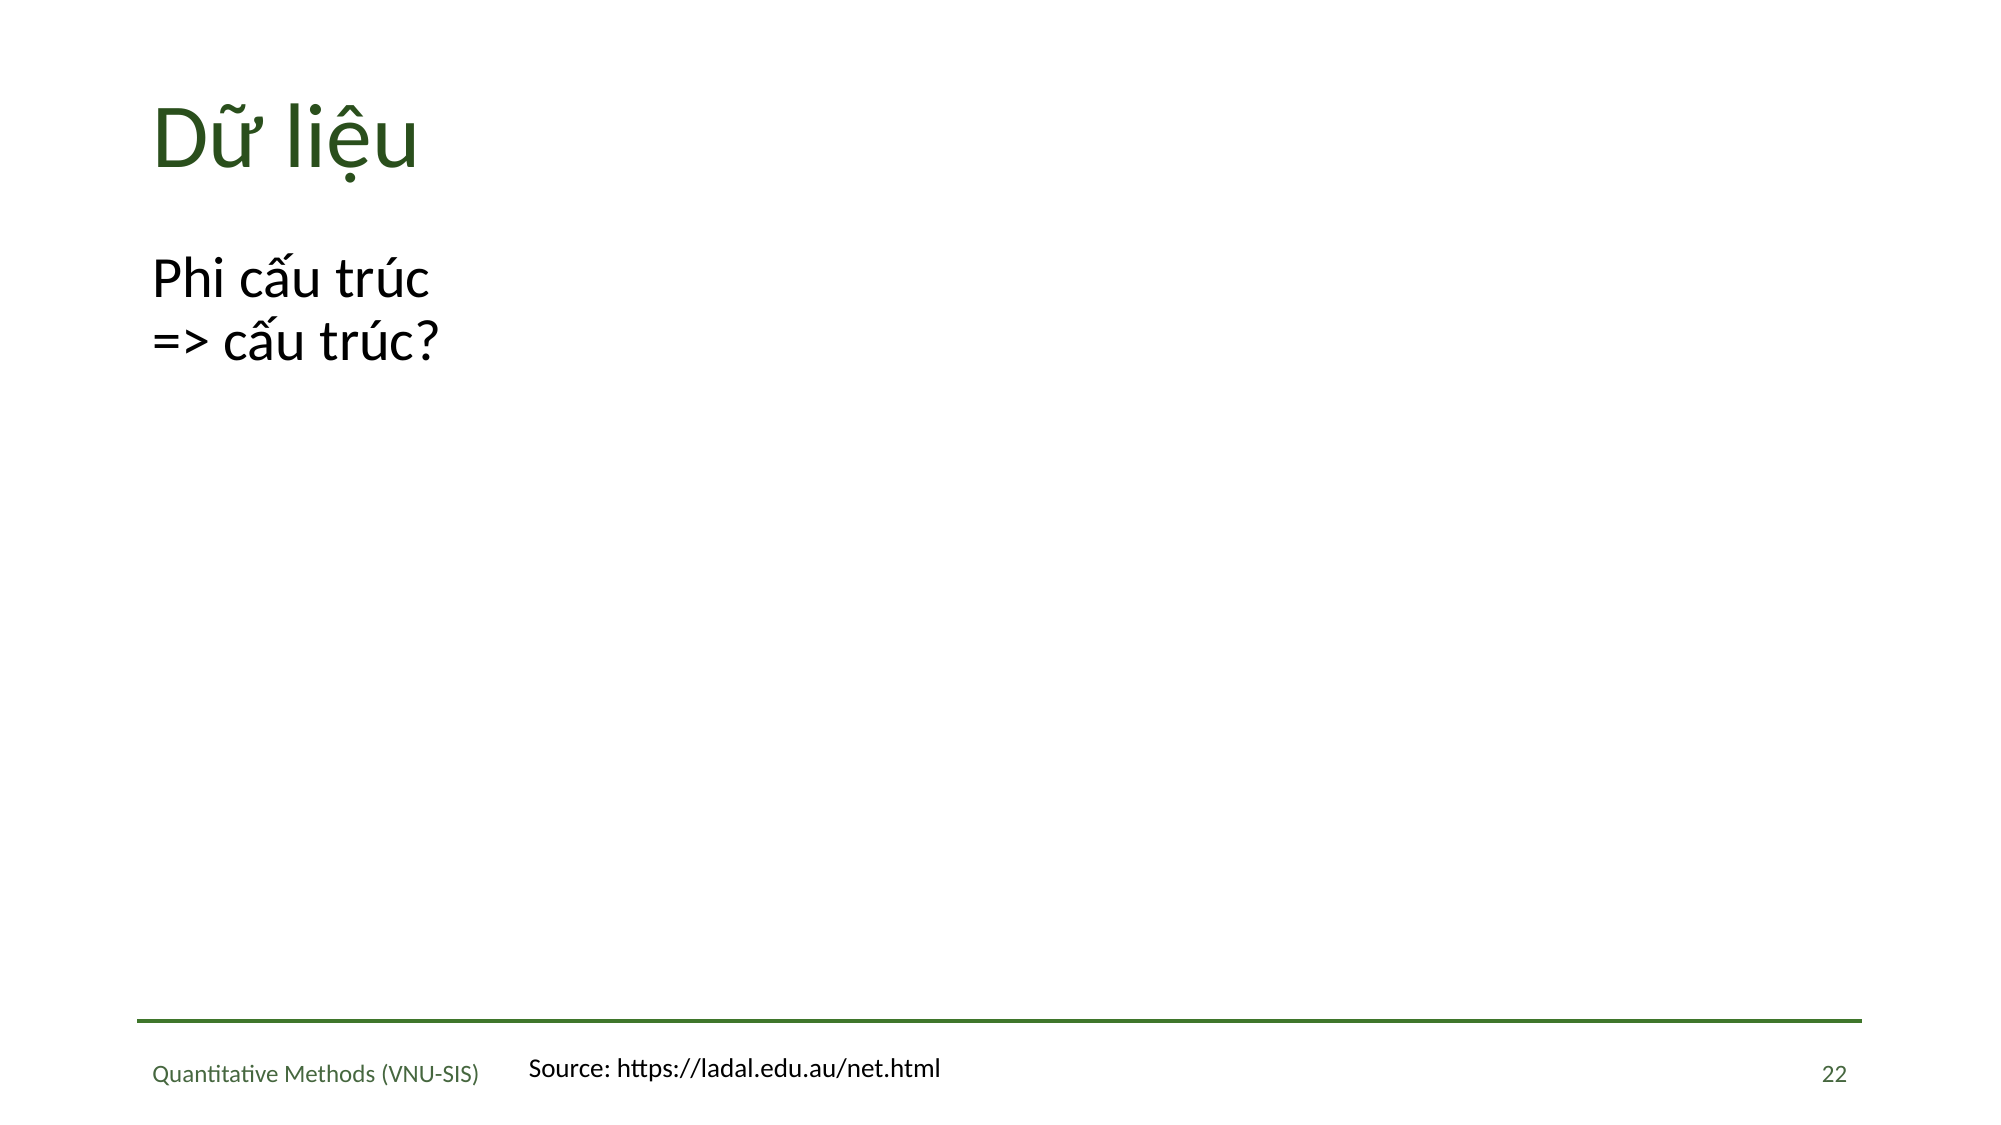

# Dữ liệu
Phi cấu trúc => cấu trúc?

Source: https://ladal.edu.au/net.html
22
Quantitative Methods (VNU-SIS)